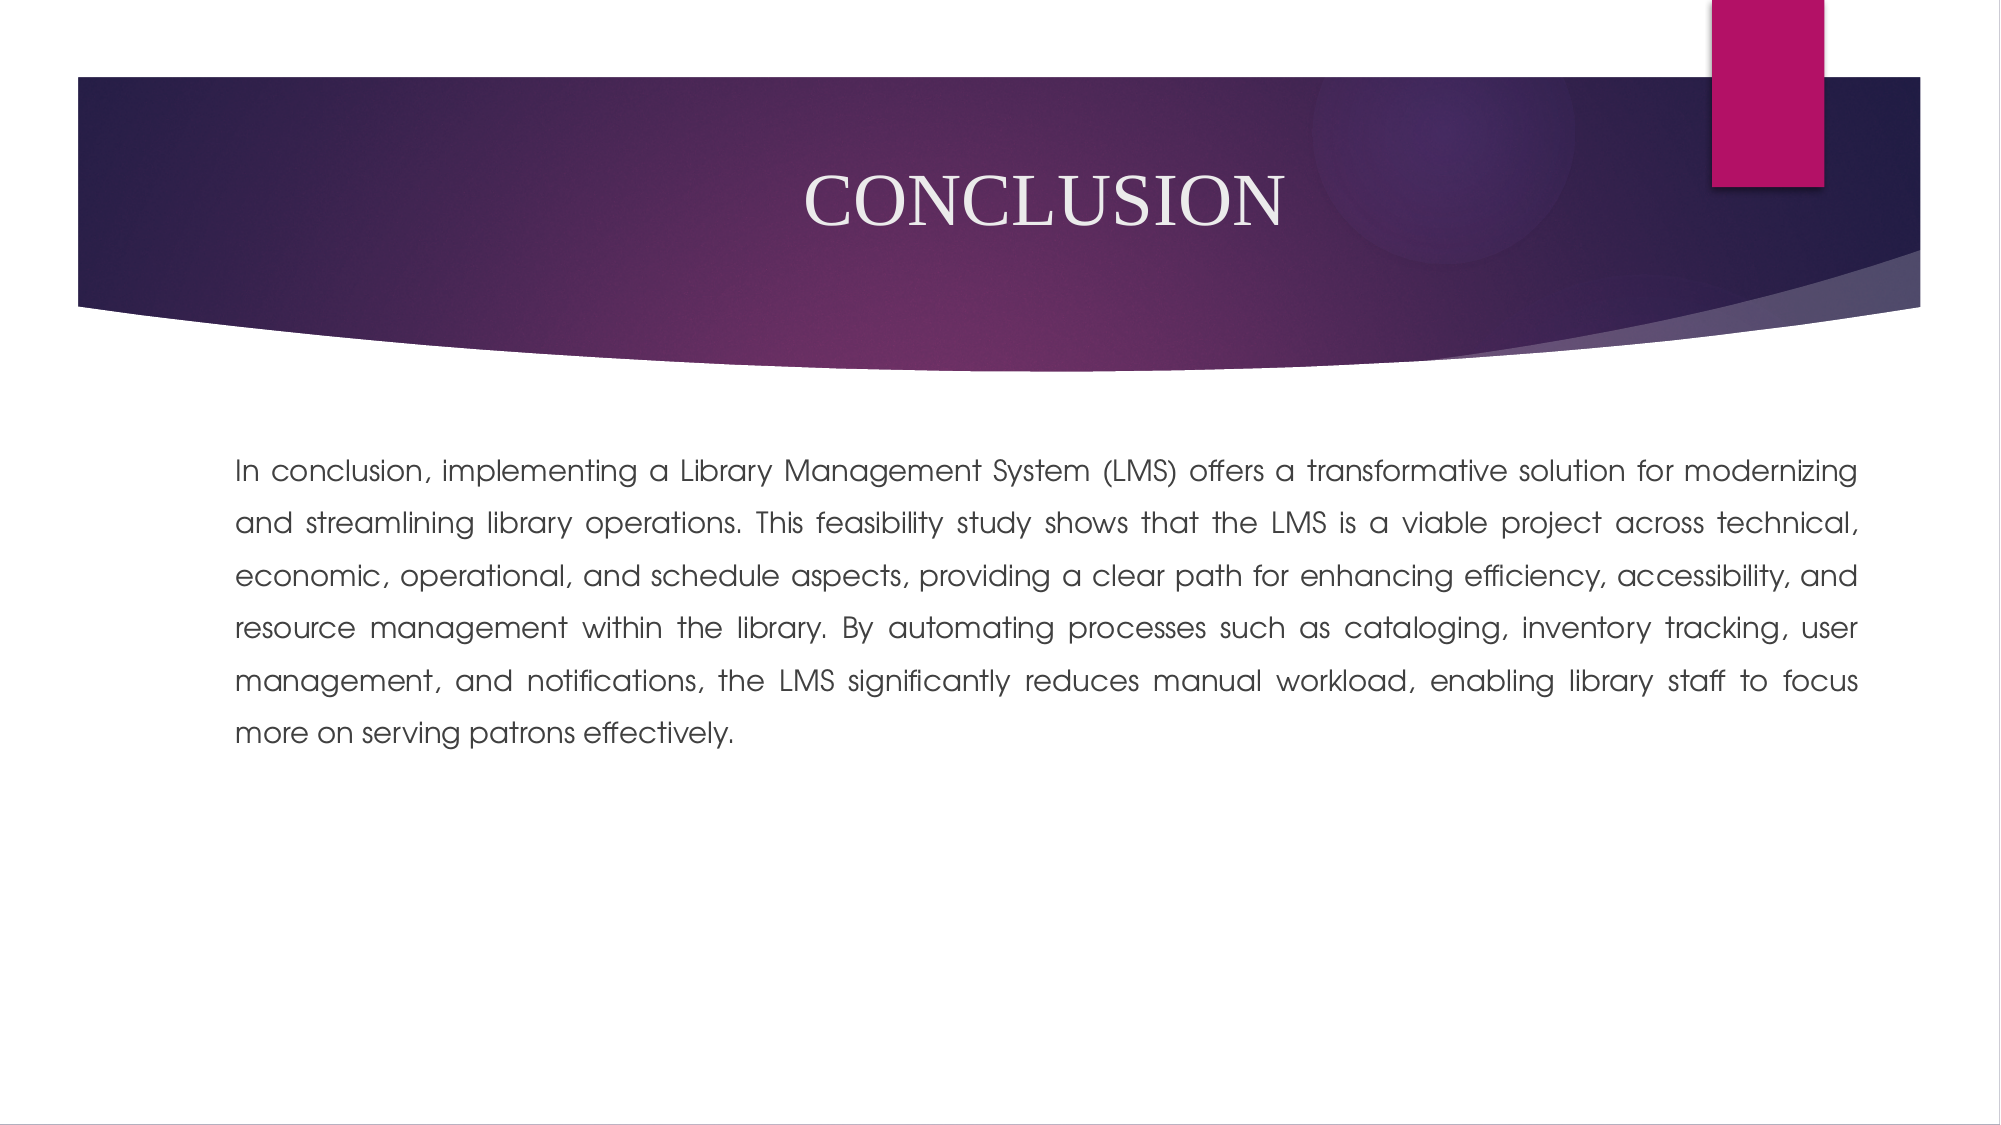

# CONCLUSION
In conclusion, implementing a Library Management System (LMS) offers a transformative solution for modernizing and streamlining library operations. This feasibility study shows that the LMS is a viable project across technical, economic, operational, and schedule aspects, providing a clear path for enhancing efficiency, accessibility, and resource management within the library. By automating processes such as cataloging, inventory tracking, user management, and notifications, the LMS significantly reduces manual workload, enabling library staff to focus more on serving patrons effectively.